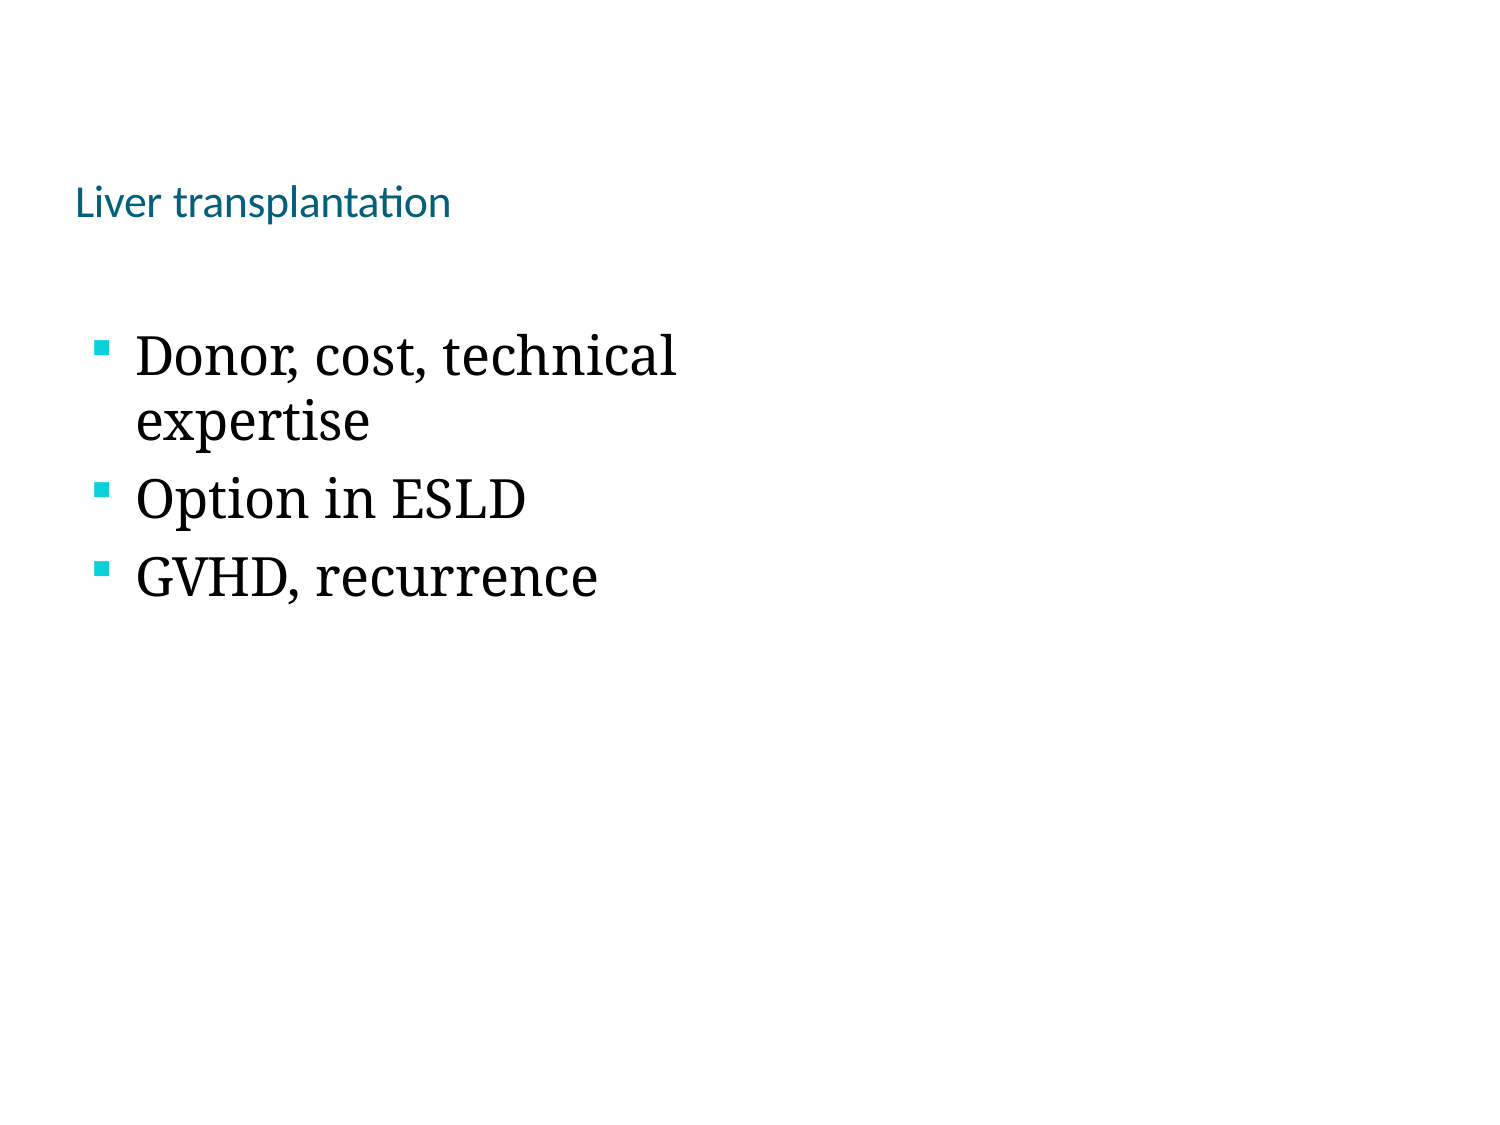

# Liver transplantation
Donor, cost, technical expertise
Option in ESLD
GVHD, recurrence